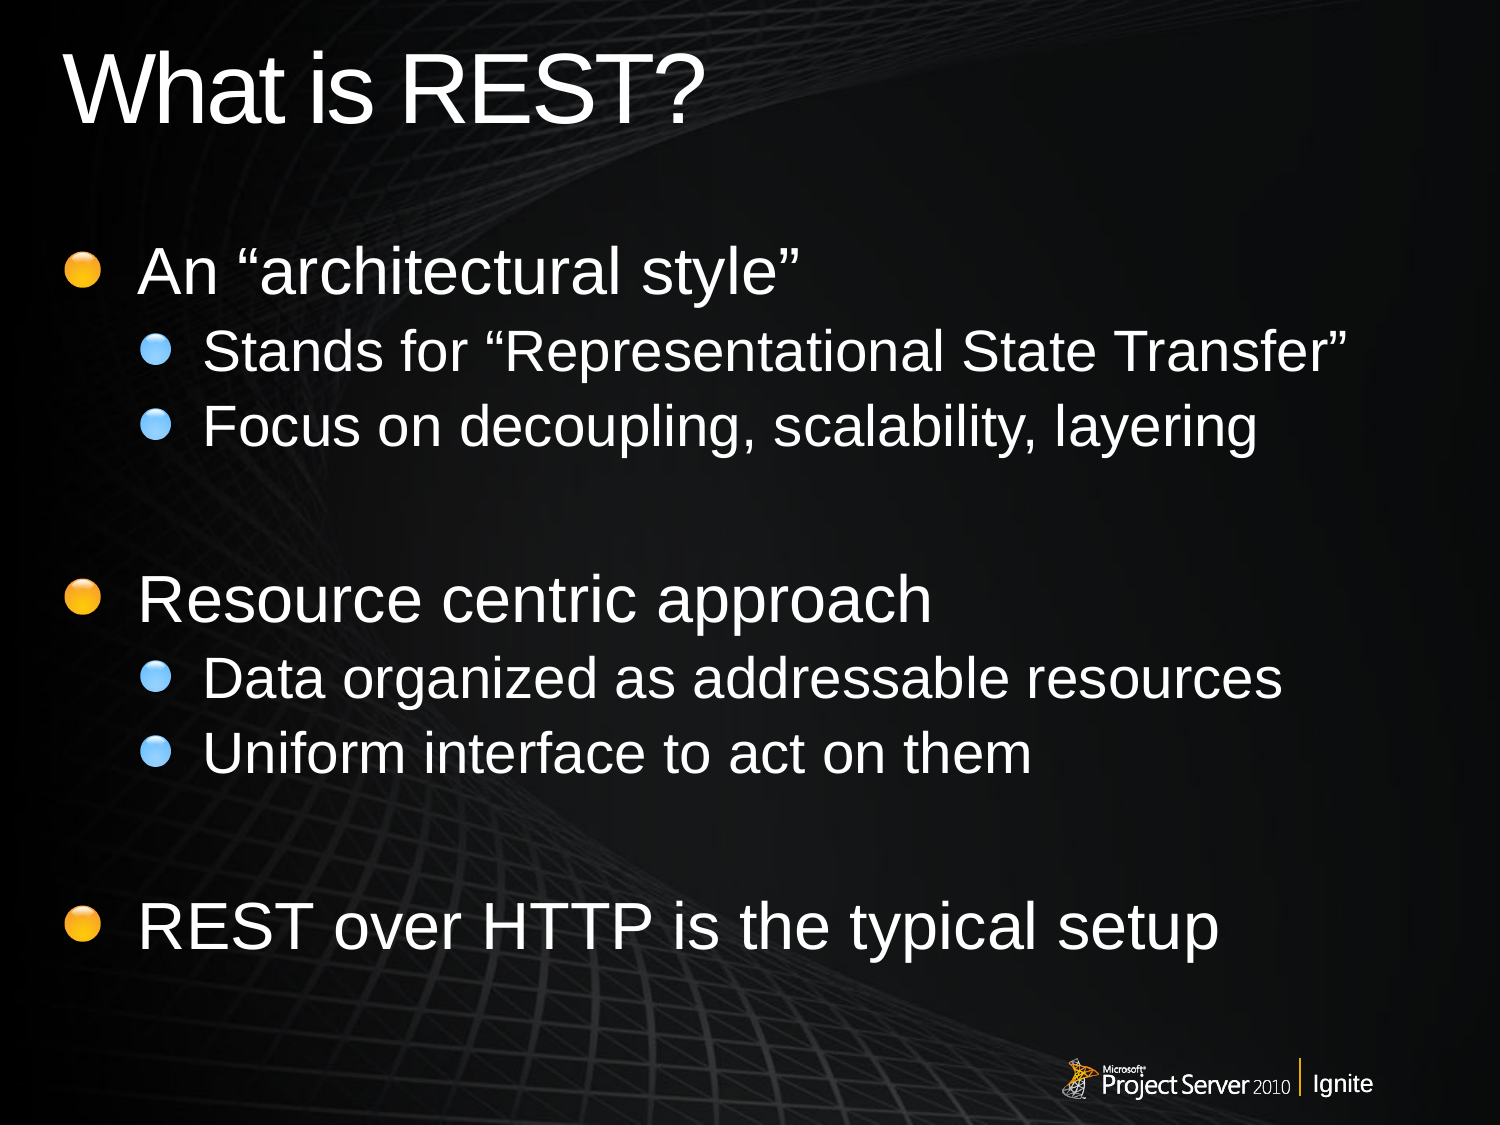

# What is REST?
An “architectural style”
Stands for “Representational State Transfer”
Focus on decoupling, scalability, layering

Resource centric approach
Data organized as addressable resources
Uniform interface to act on them

REST over HTTP is the typical setup